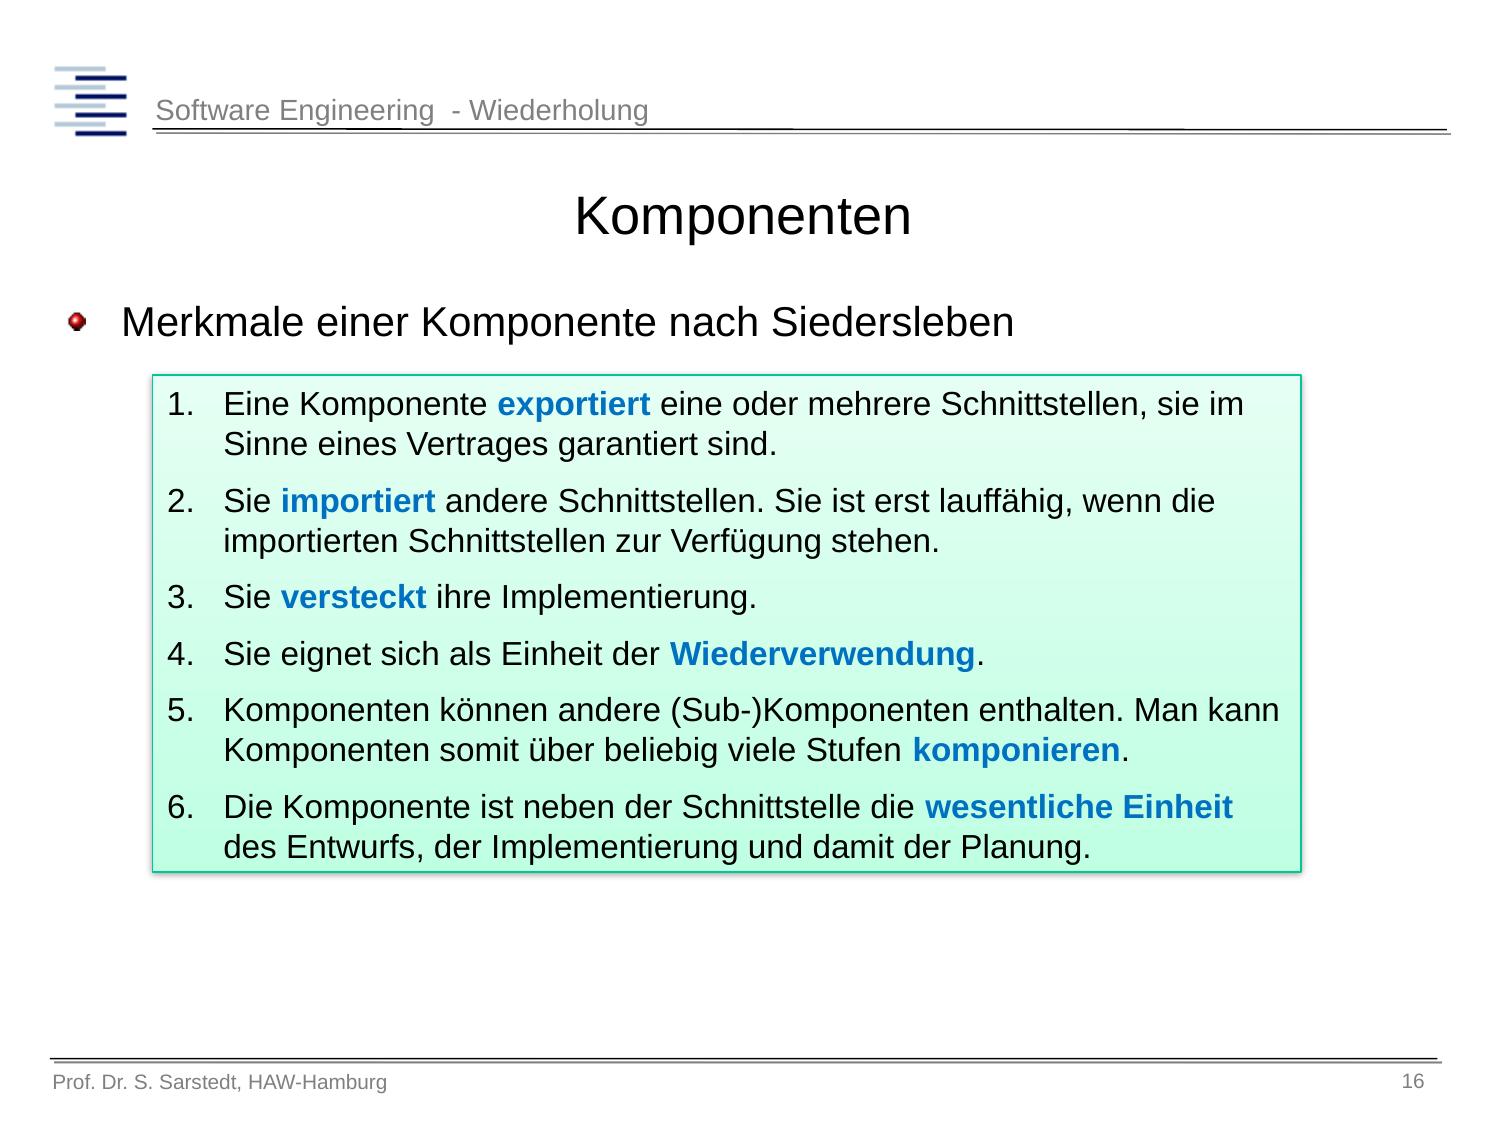

# Komponenten
Merkmale einer Komponente nach Siedersleben
Eine Komponente exportiert eine oder mehrere Schnittstellen, sie im Sinne eines Vertrages garantiert sind.
Sie importiert andere Schnittstellen. Sie ist erst lauffähig, wenn die importierten Schnittstellen zur Verfügung stehen.
Sie versteckt ihre Implementierung.
Sie eignet sich als Einheit der Wiederverwendung.
Komponenten können andere (Sub-)Komponenten enthalten. Man kann Komponenten somit über beliebig viele Stufen komponieren.
Die Komponente ist neben der Schnittstelle die wesentliche Einheit des Entwurfs, der Implementierung und damit der Planung.